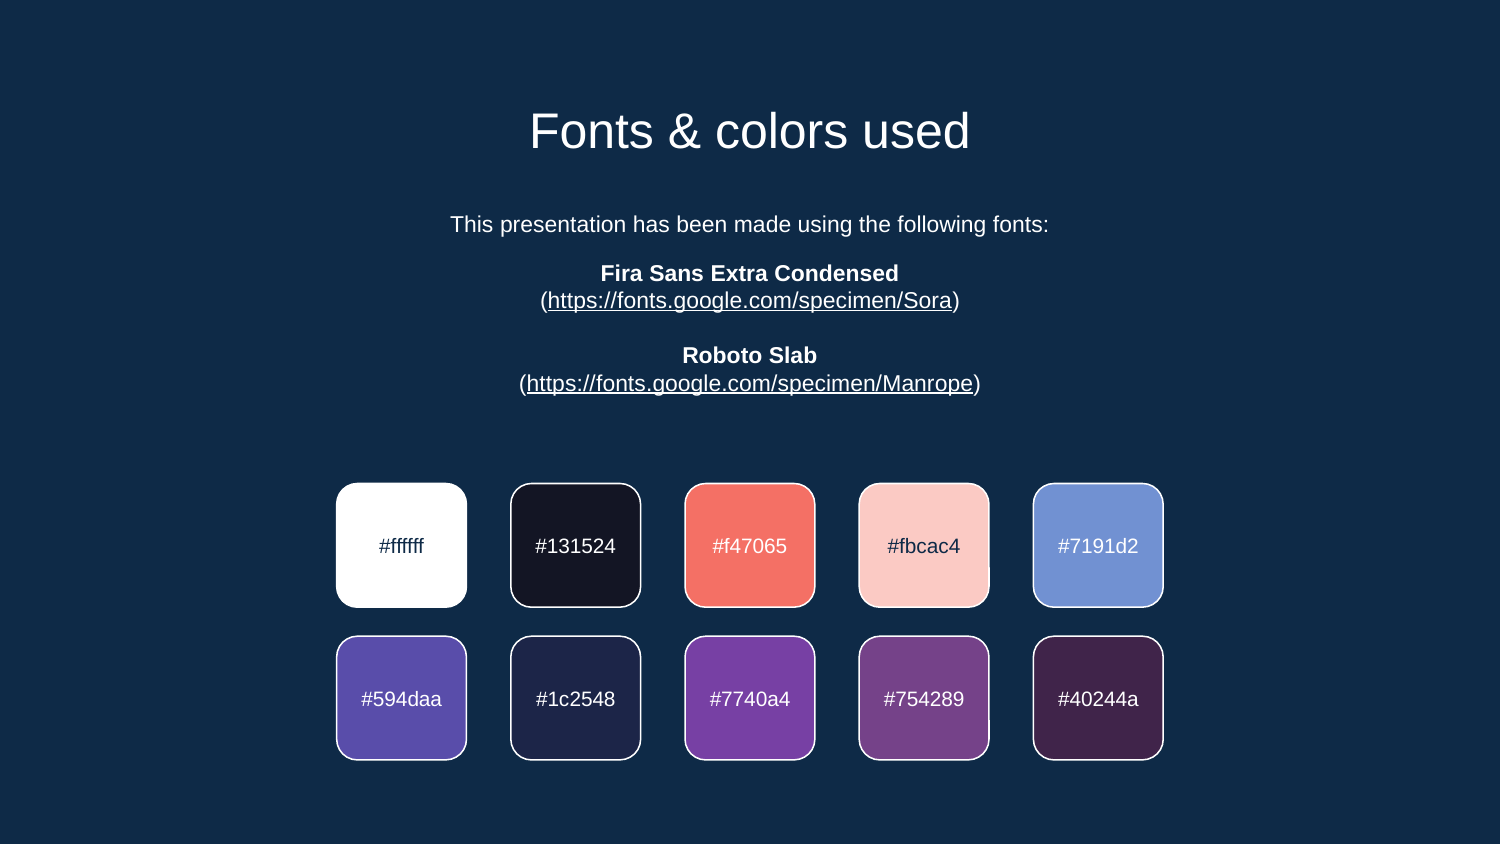

# Fonts & colors used
This presentation has been made using the following fonts:
Fira Sans Extra Condensed
(https://fonts.google.com/specimen/Sora)

Roboto Slab
(https://fonts.google.com/specimen/Manrope)

#ffffff
#131524
#f47065
#fbcac4
#7191d2

#594daa
#1c2548
#7740a4
#754289
#40244a